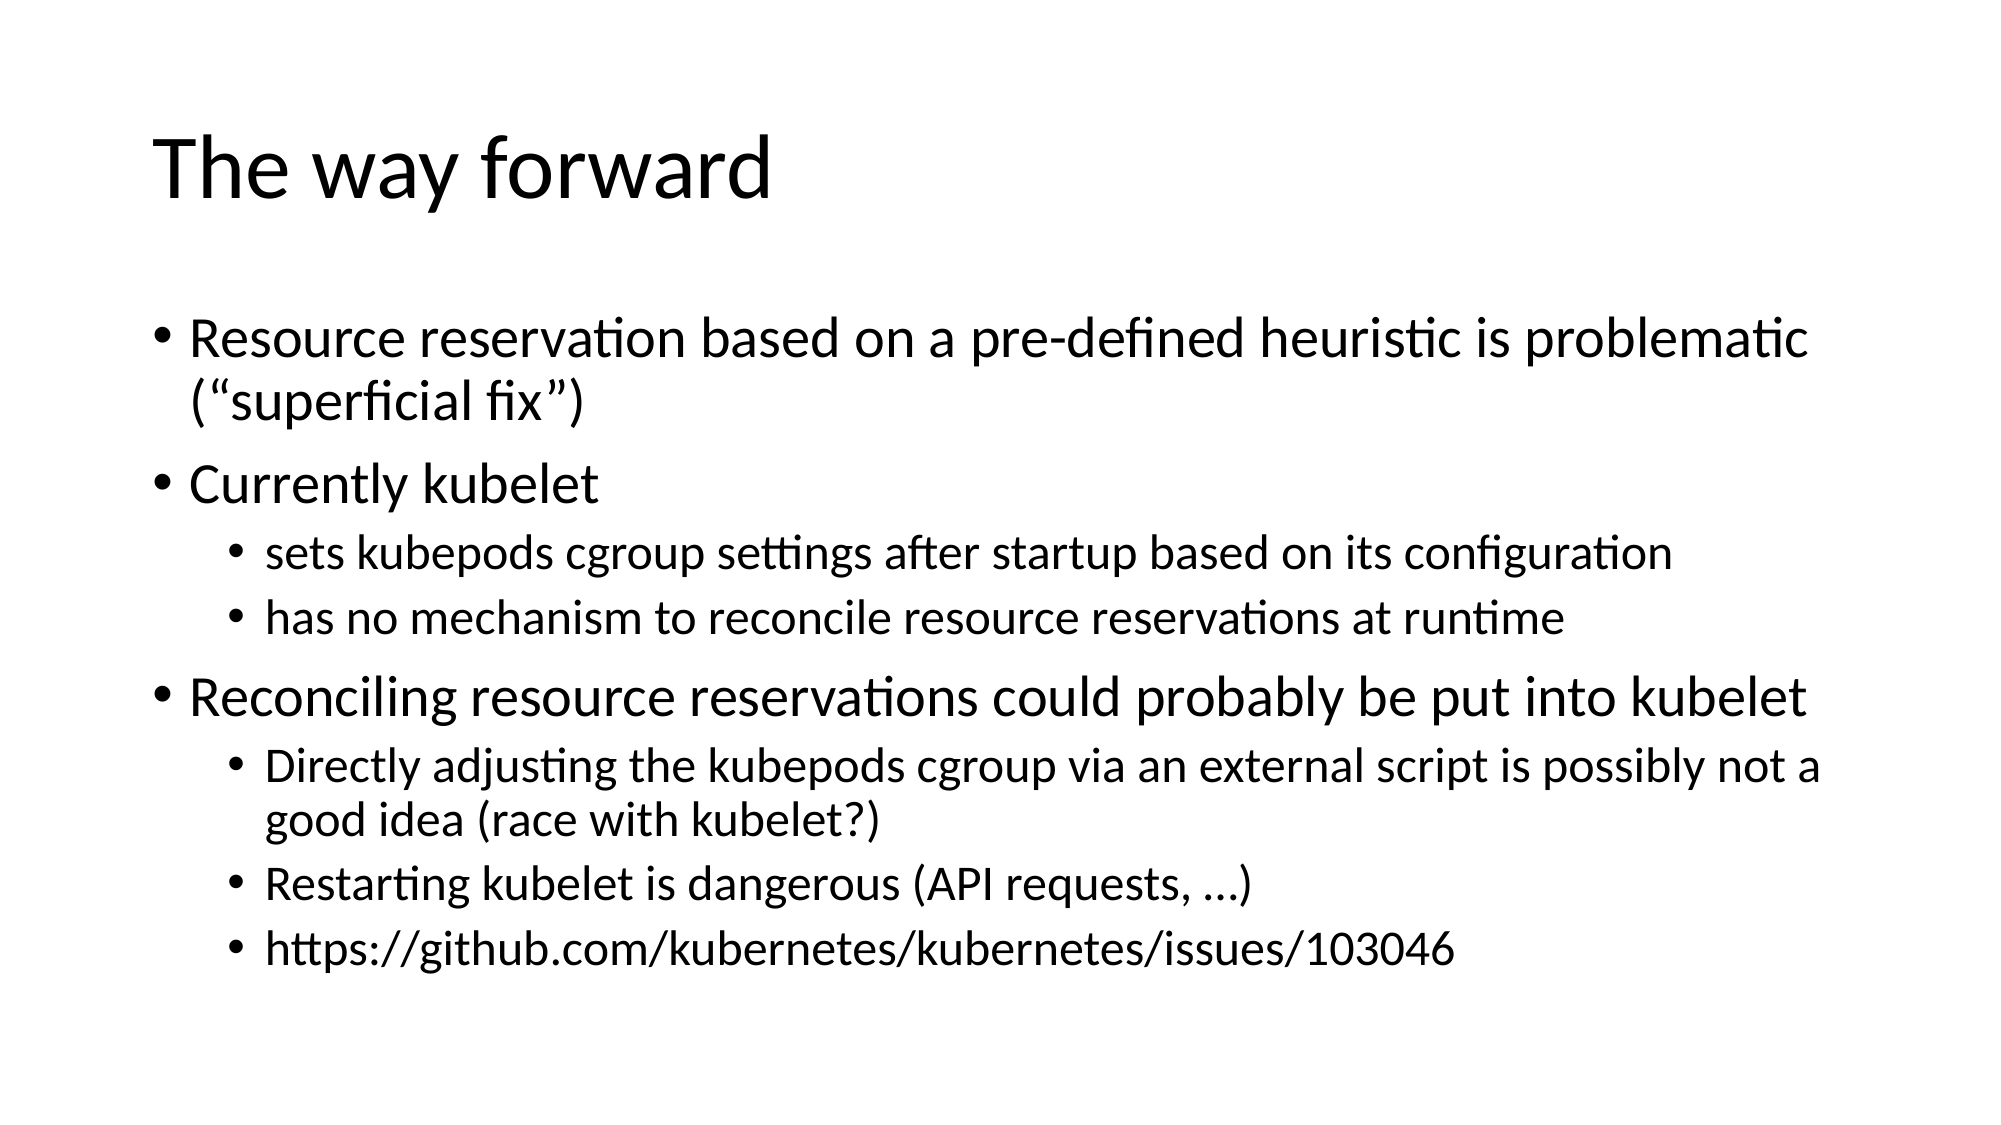

# The way forward
Resource reservation based on a pre-defined heuristic is problematic (“superficial fix”)
Currently kubelet
sets kubepods cgroup settings after startup based on its configuration
has no mechanism to reconcile resource reservations at runtime
Reconciling resource reservations could probably be put into kubelet
Directly adjusting the kubepods cgroup via an external script is possibly not a good idea (race with kubelet?)
Restarting kubelet is dangerous (API requests, …)
https://github.com/kubernetes/kubernetes/issues/103046